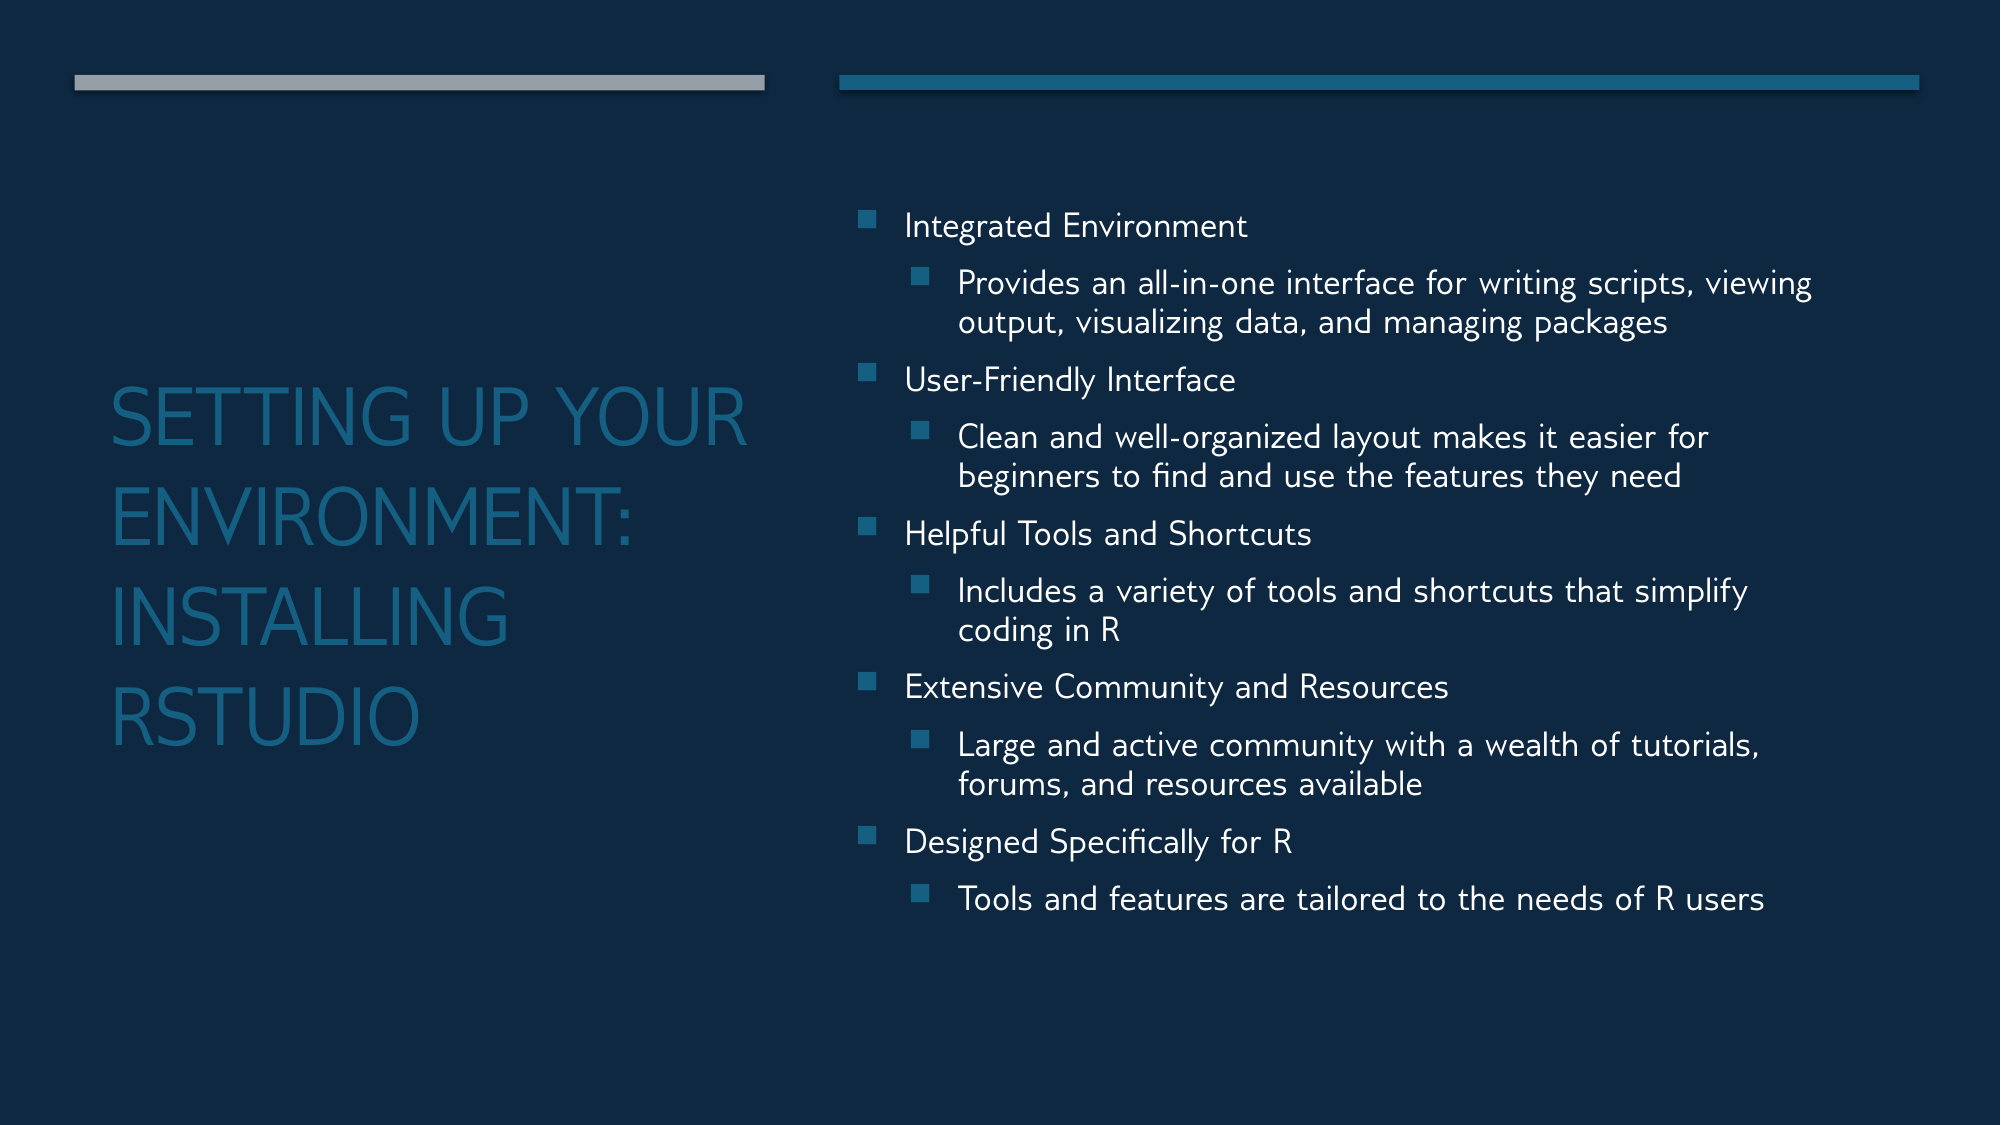

Integrated Environment
Provides an all-in-one interface for writing scripts, viewing output, visualizing data, and managing packages
User-Friendly Interface
Clean and well-organized layout makes it easier for beginners to find and use the features they need
Helpful Tools and Shortcuts
Includes a variety of tools and shortcuts that simplify coding in R
Extensive Community and Resources
Large and active community with a wealth of tutorials, forums, and resources available
Designed Specifically for R
Tools and features are tailored to the needs of R users
# Setting Up Your Environment: Installing RStudio